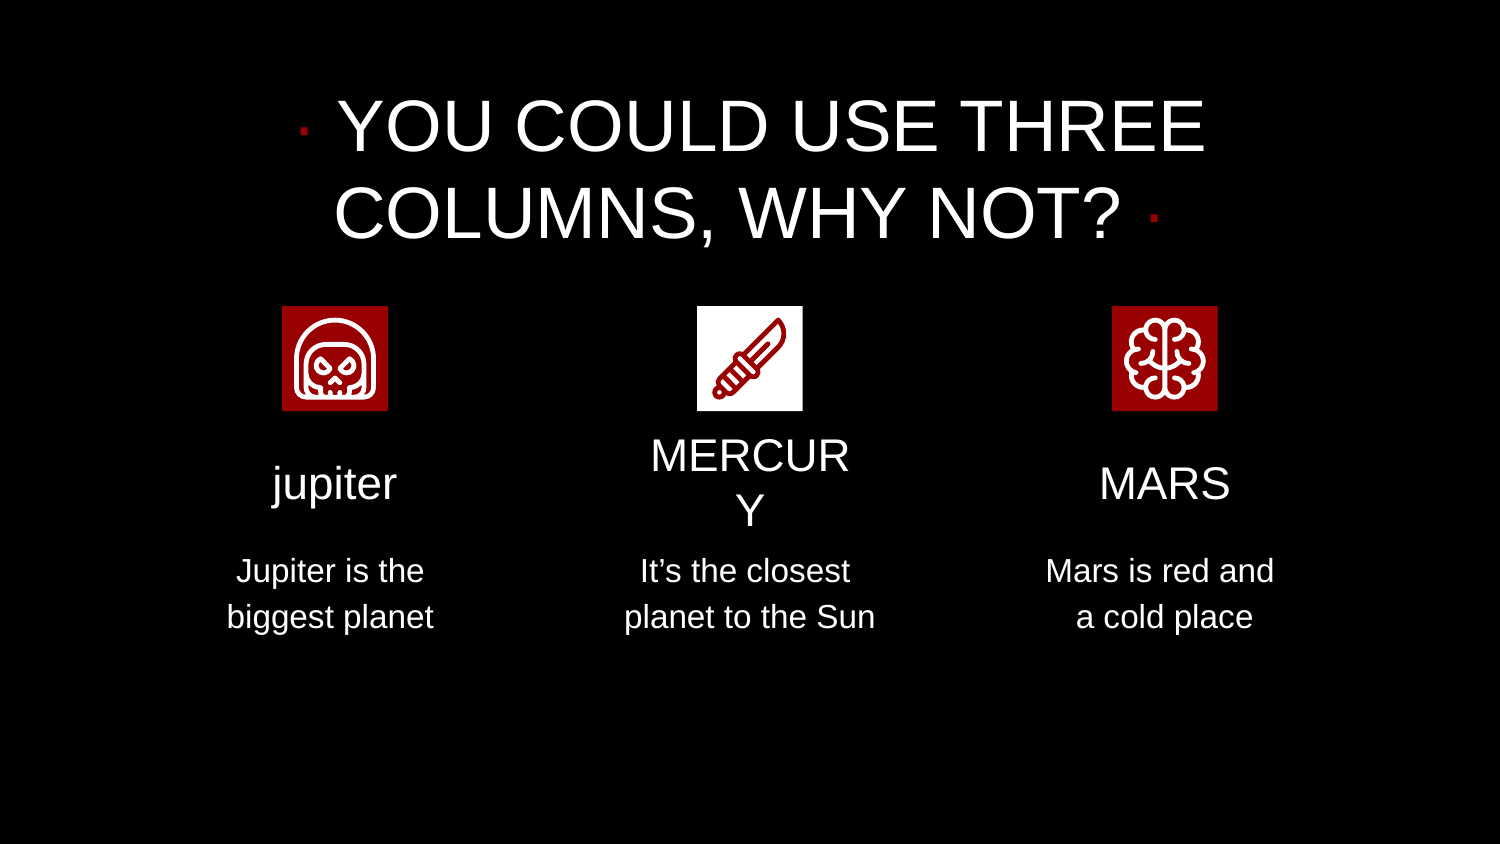

# · YOU COULD USE THREE COLUMNS, WHY NOT? ·

jupiter
MERCURY
MARS
Jupiter is the
biggest planet
It’s the closest
planet to the Sun
Mars is red and
a cold place